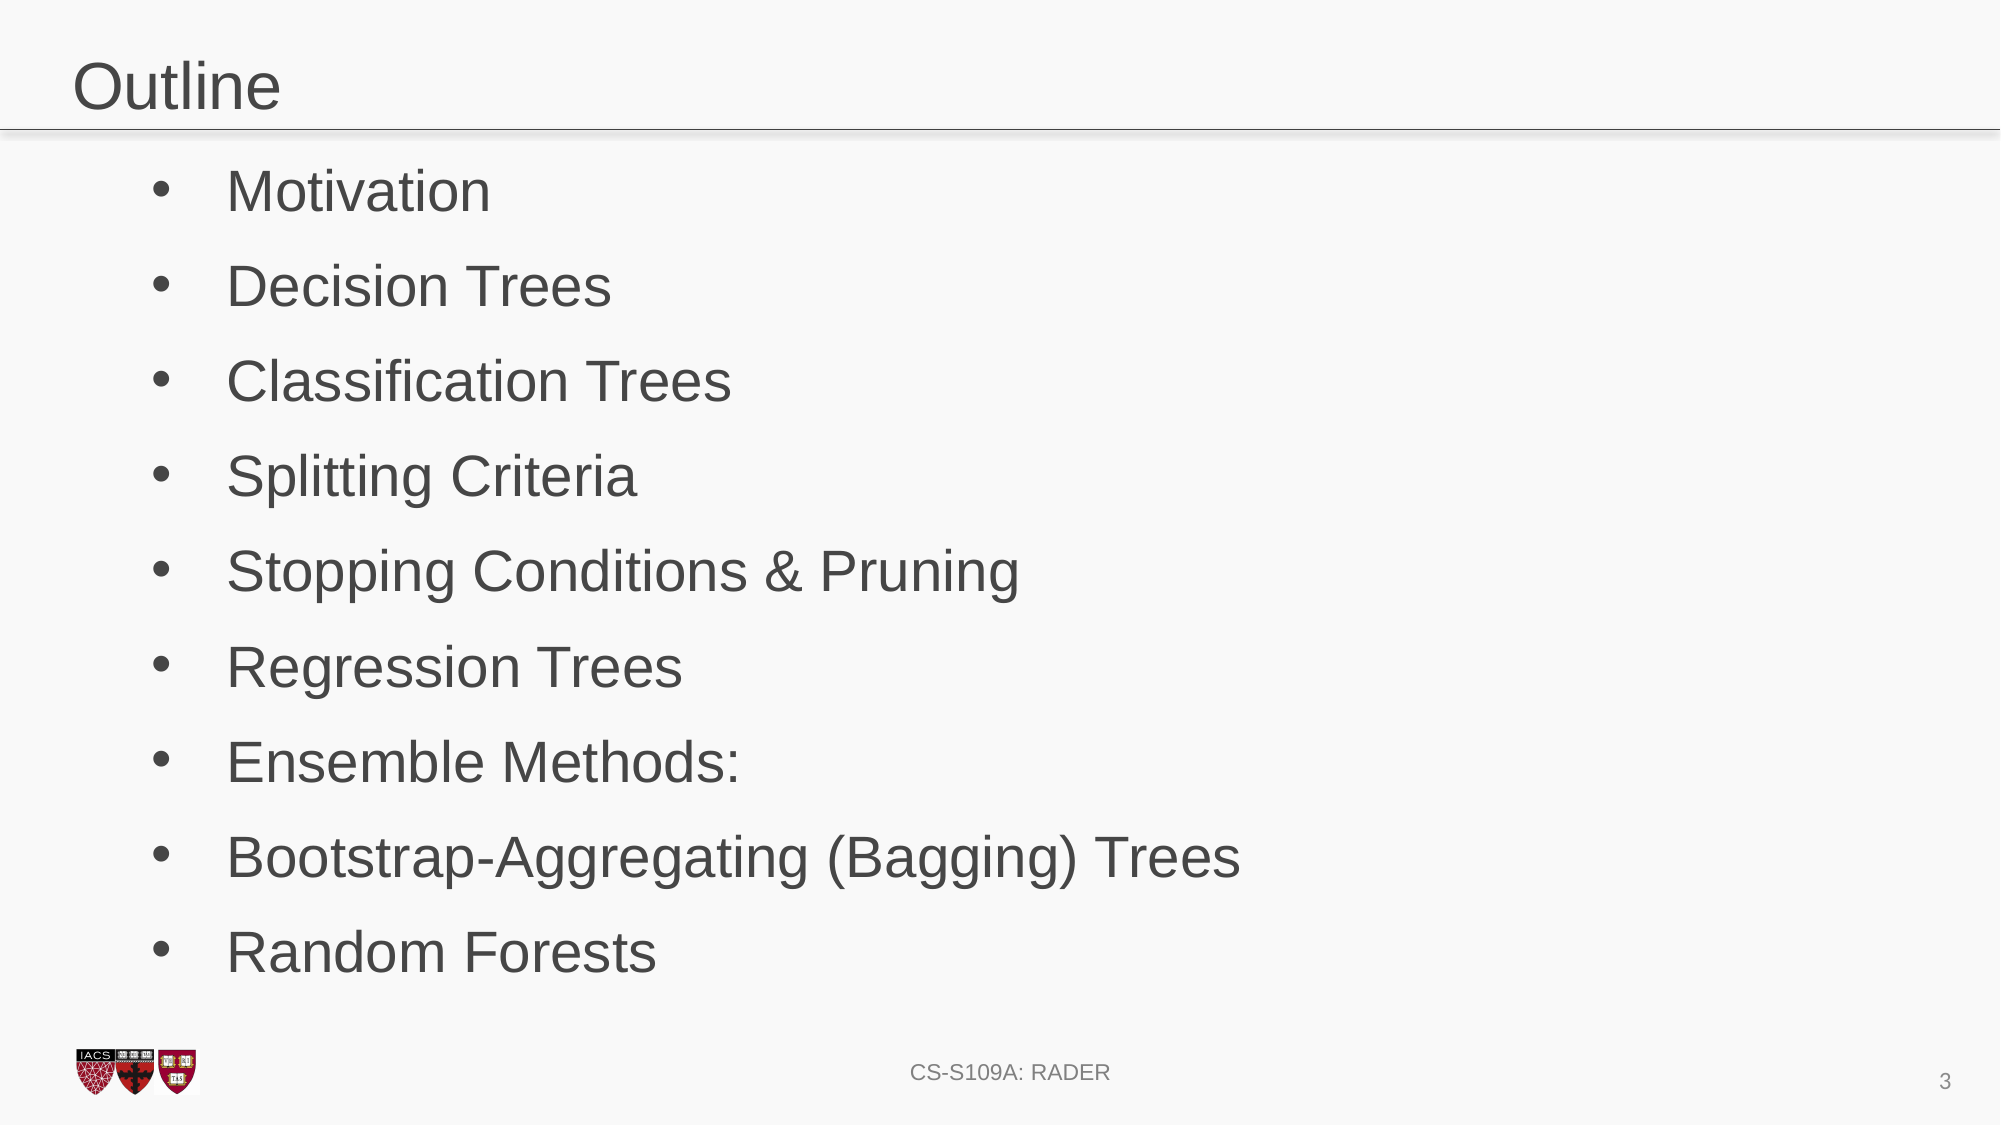

# Outline
Motivation
Decision Trees
Classification Trees
Splitting Criteria
Stopping Conditions & Pruning
Regression Trees
Ensemble Methods:
Bootstrap-Aggregating (Bagging) Trees
Random Forests

3